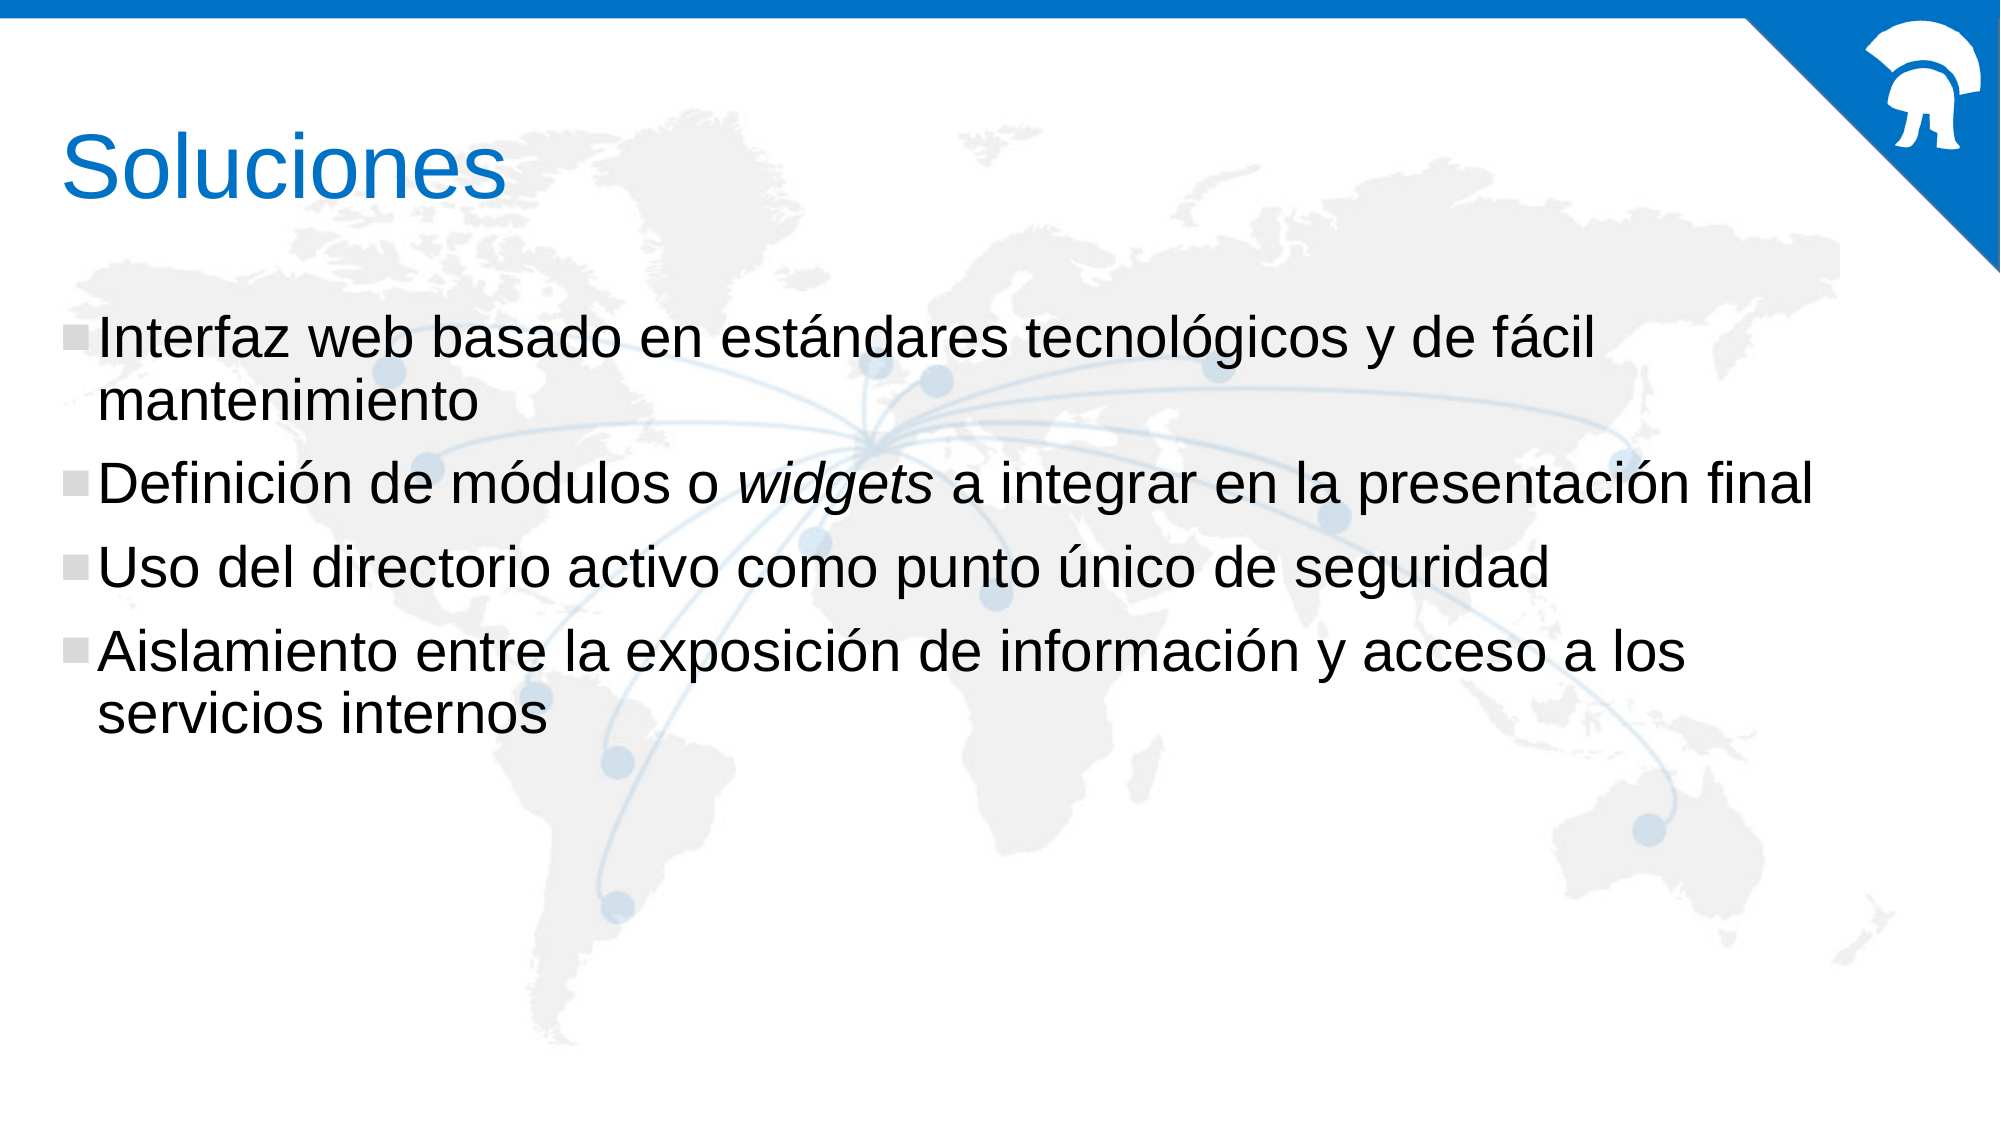

# Soluciones
Interfaz web basado en estándares tecnológicos y de fácil mantenimiento
Definición de módulos o widgets a integrar en la presentación final
Uso del directorio activo como punto único de seguridad
Aislamiento entre la exposición de información y acceso a los servicios internos